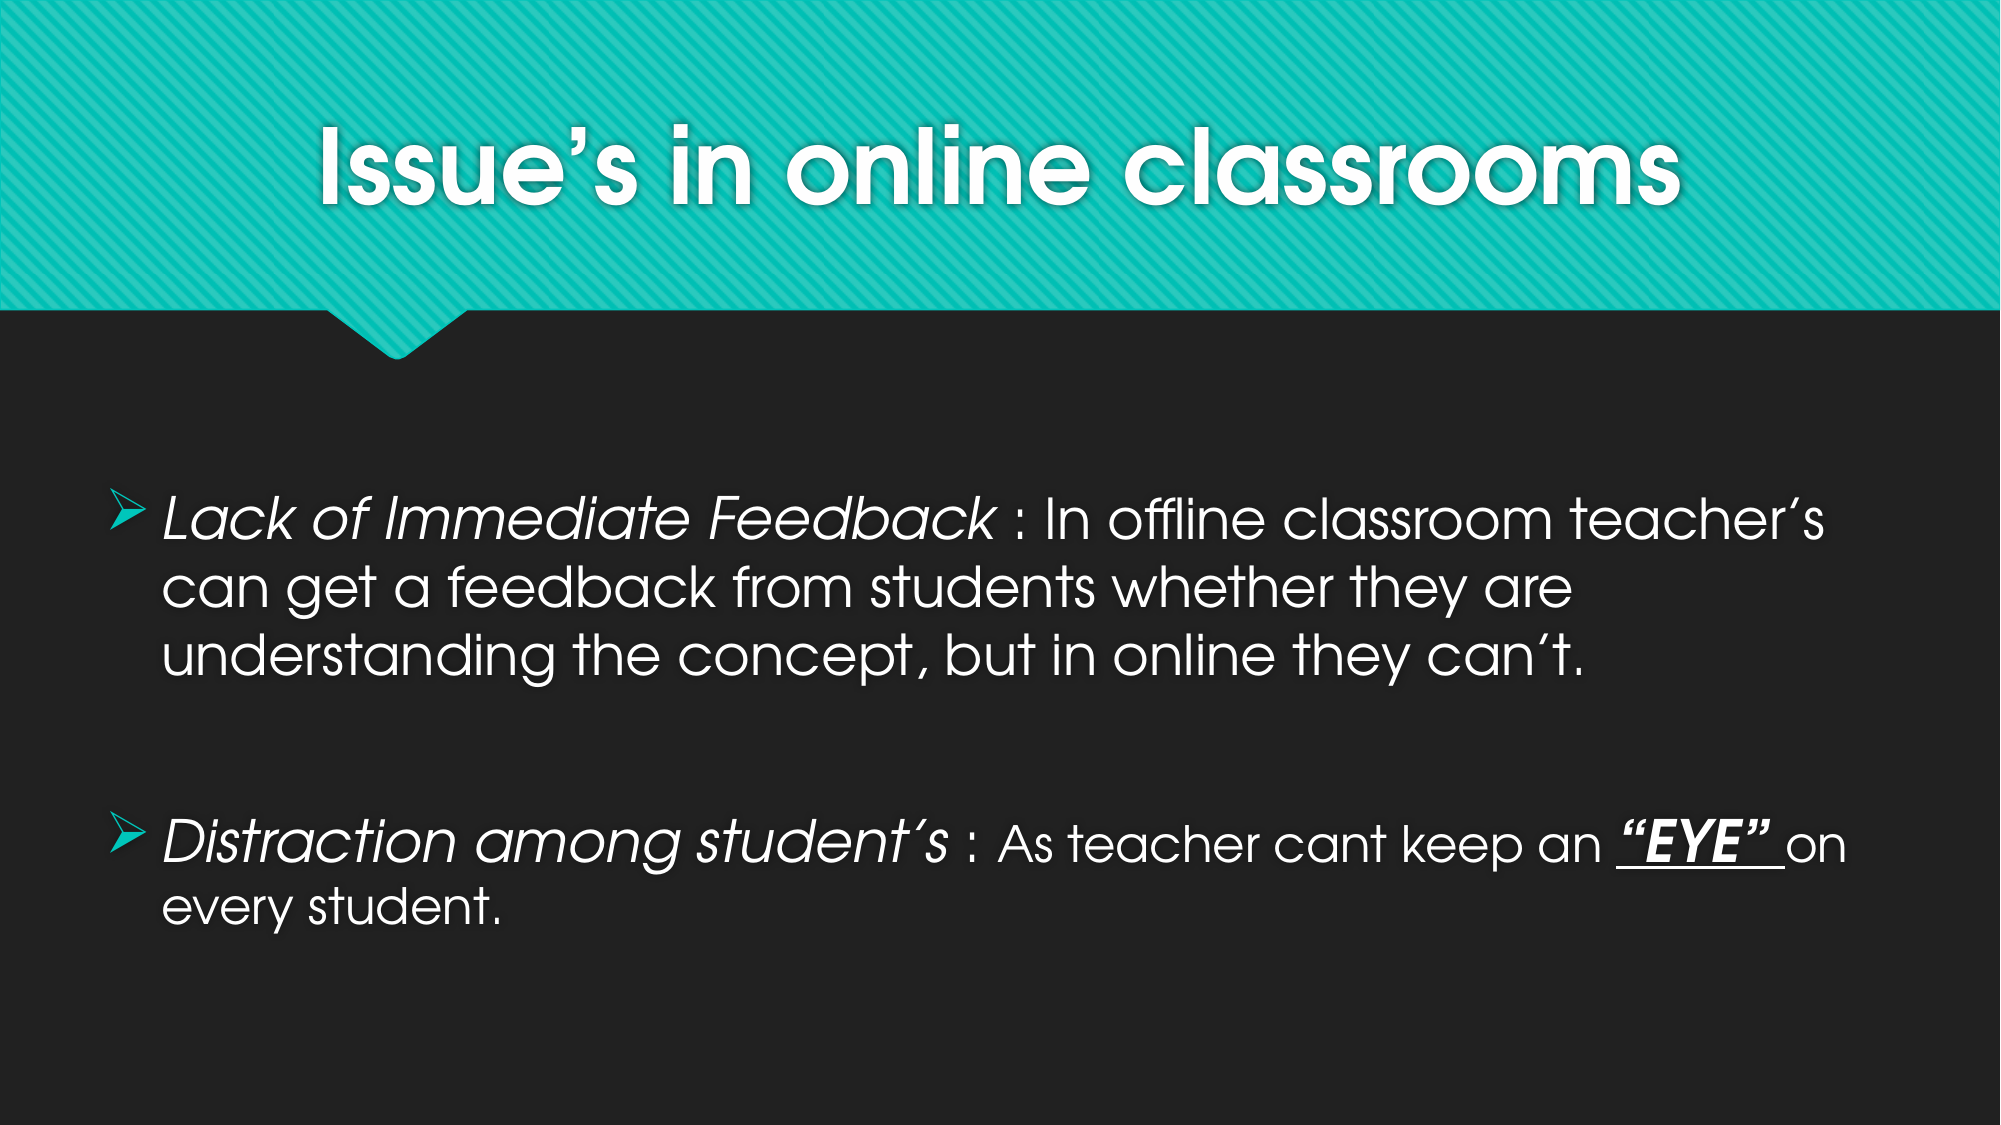

# Issue’s in online classrooms

Lack of Immediate Feedback : In offline classroom teacher’s can get a feedback from students whether they are understanding the concept, but in online they can’t.

Distraction among student’s : As teacher cant keep an “EYE” on every student.